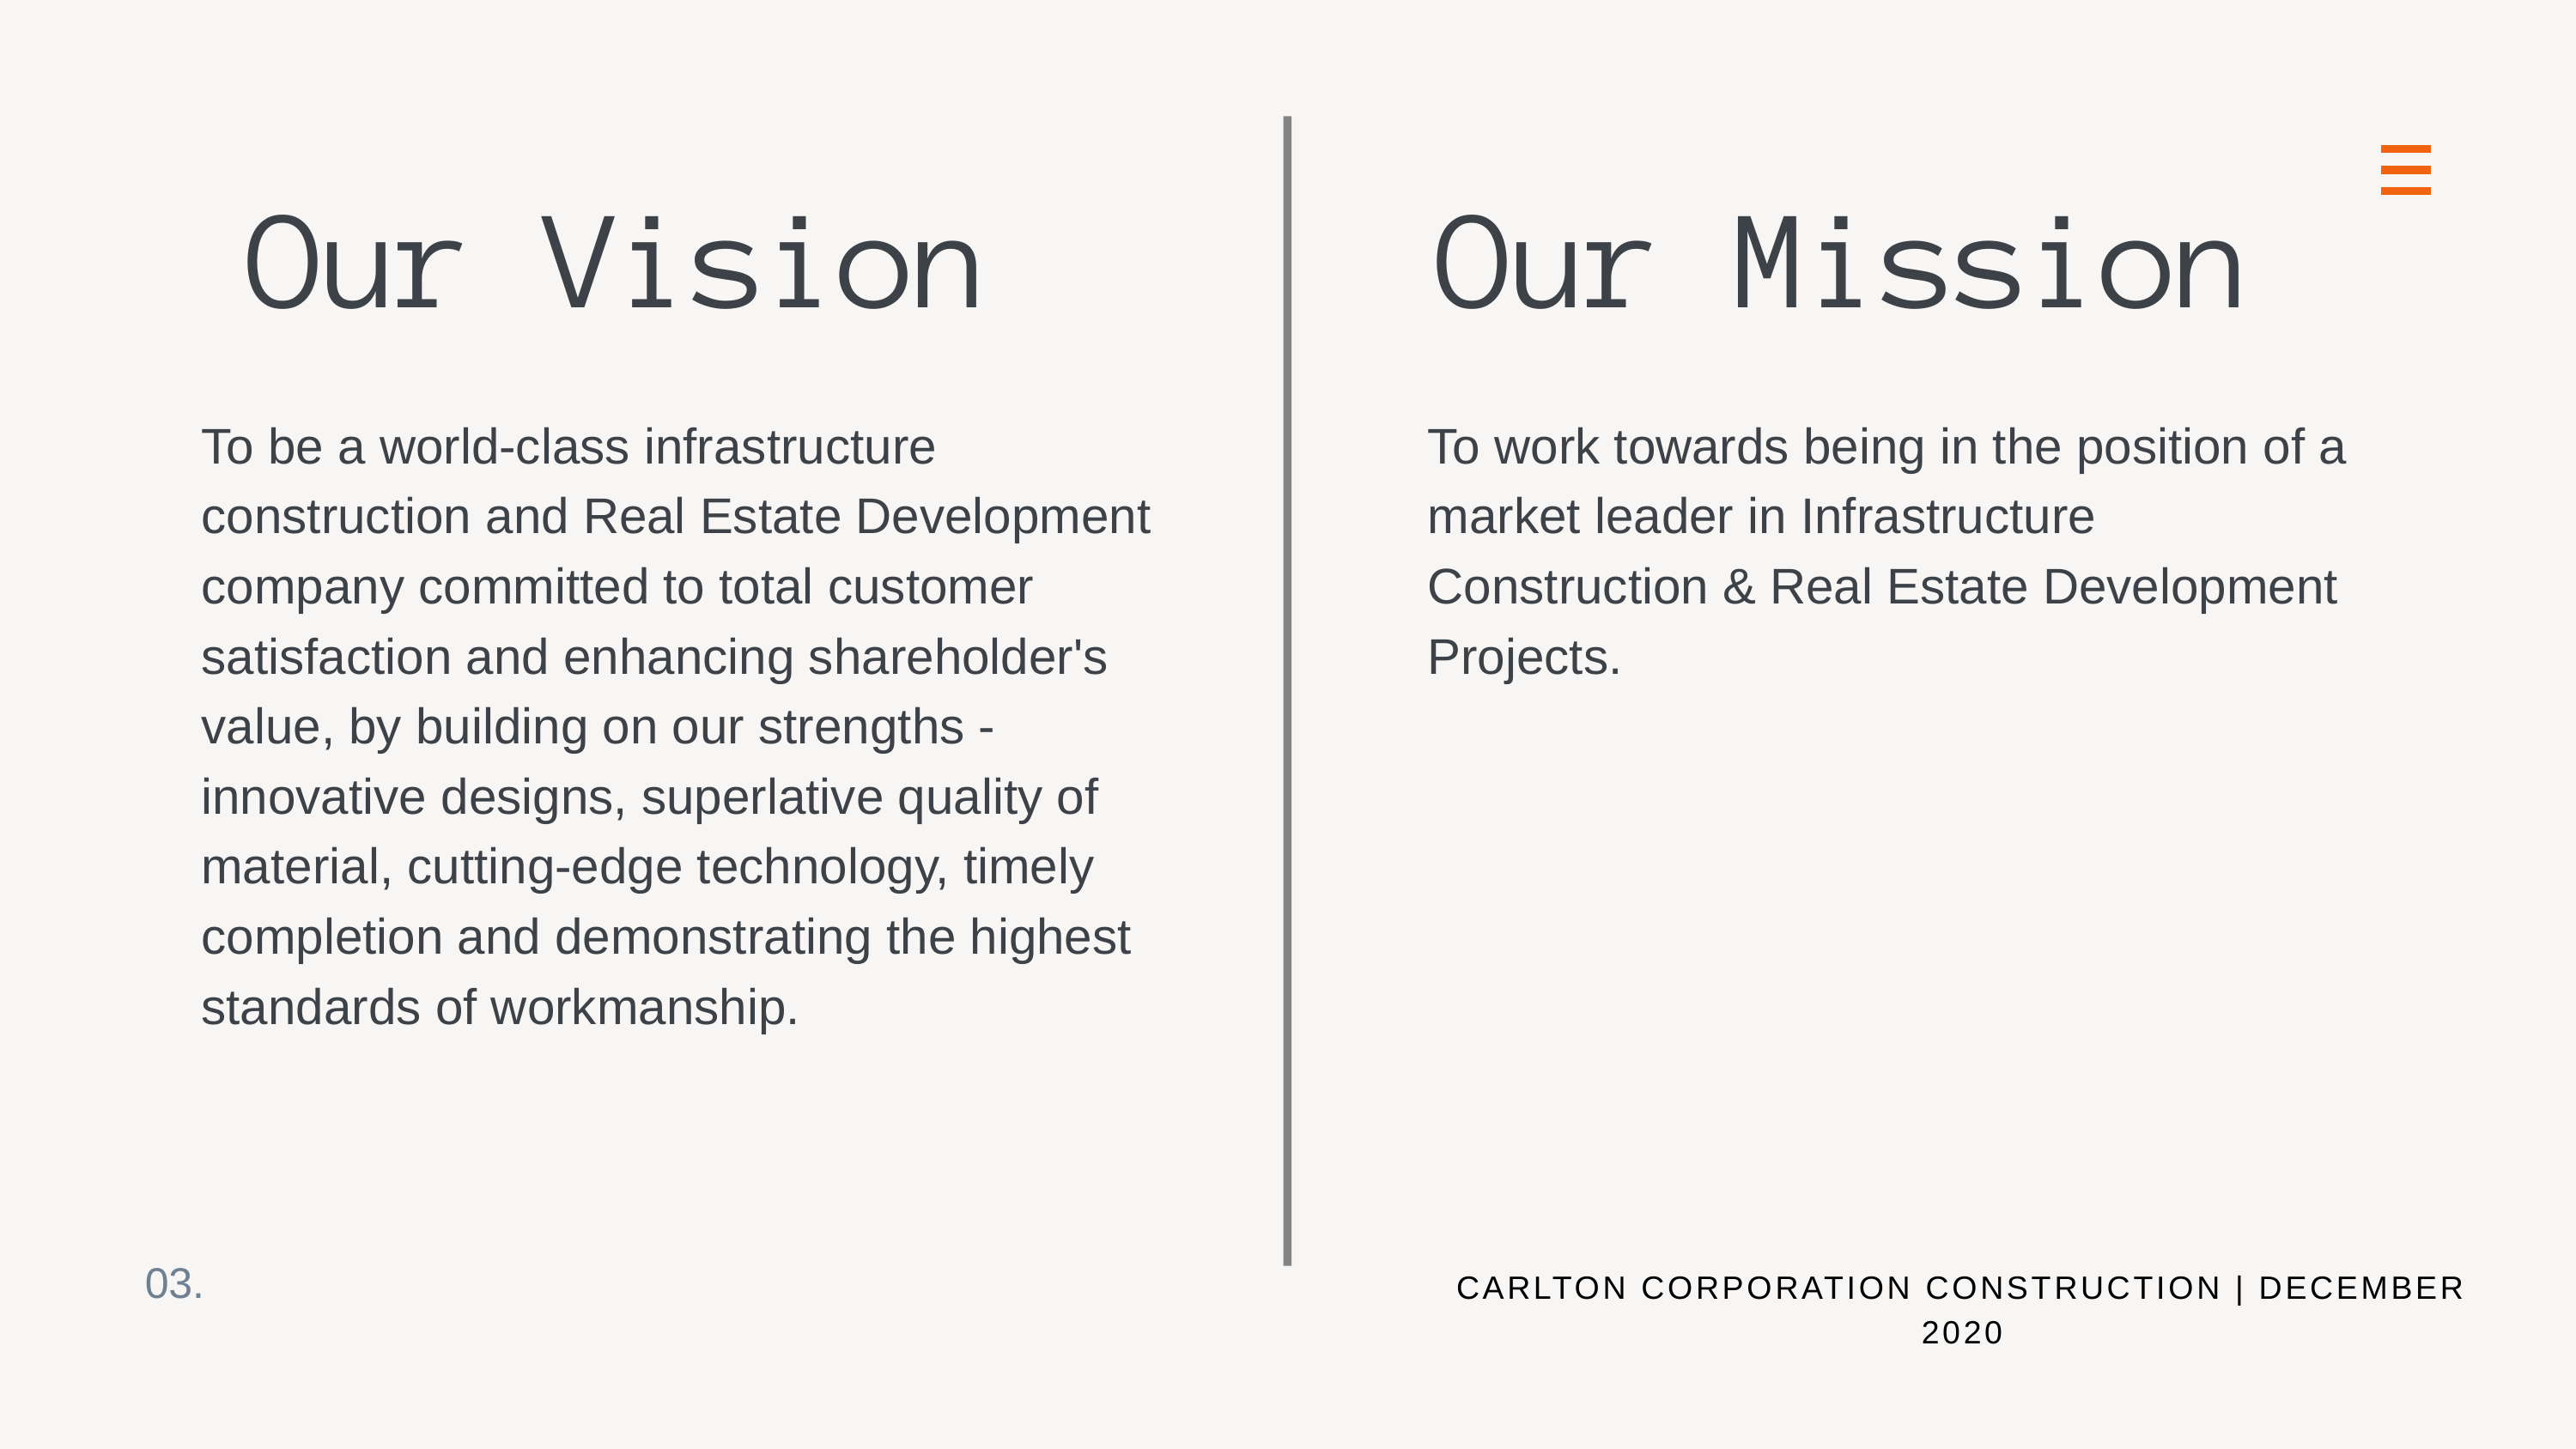

Our Vision
Our Mission
To be a world-class infrastructure construction and Real Estate Development company committed to total customer satisfaction and enhancing shareholder's value, by building on our strengths - innovative designs, superlative quality of material, cutting-edge technology, timely completion and demonstrating the highest standards of workmanship.
To work towards being in the position of a market leader in Infrastructure Construction & Real Estate Development Projects.

03.
CARLTON CORPORATION CONSTRUCTION | DECEMBER 2020